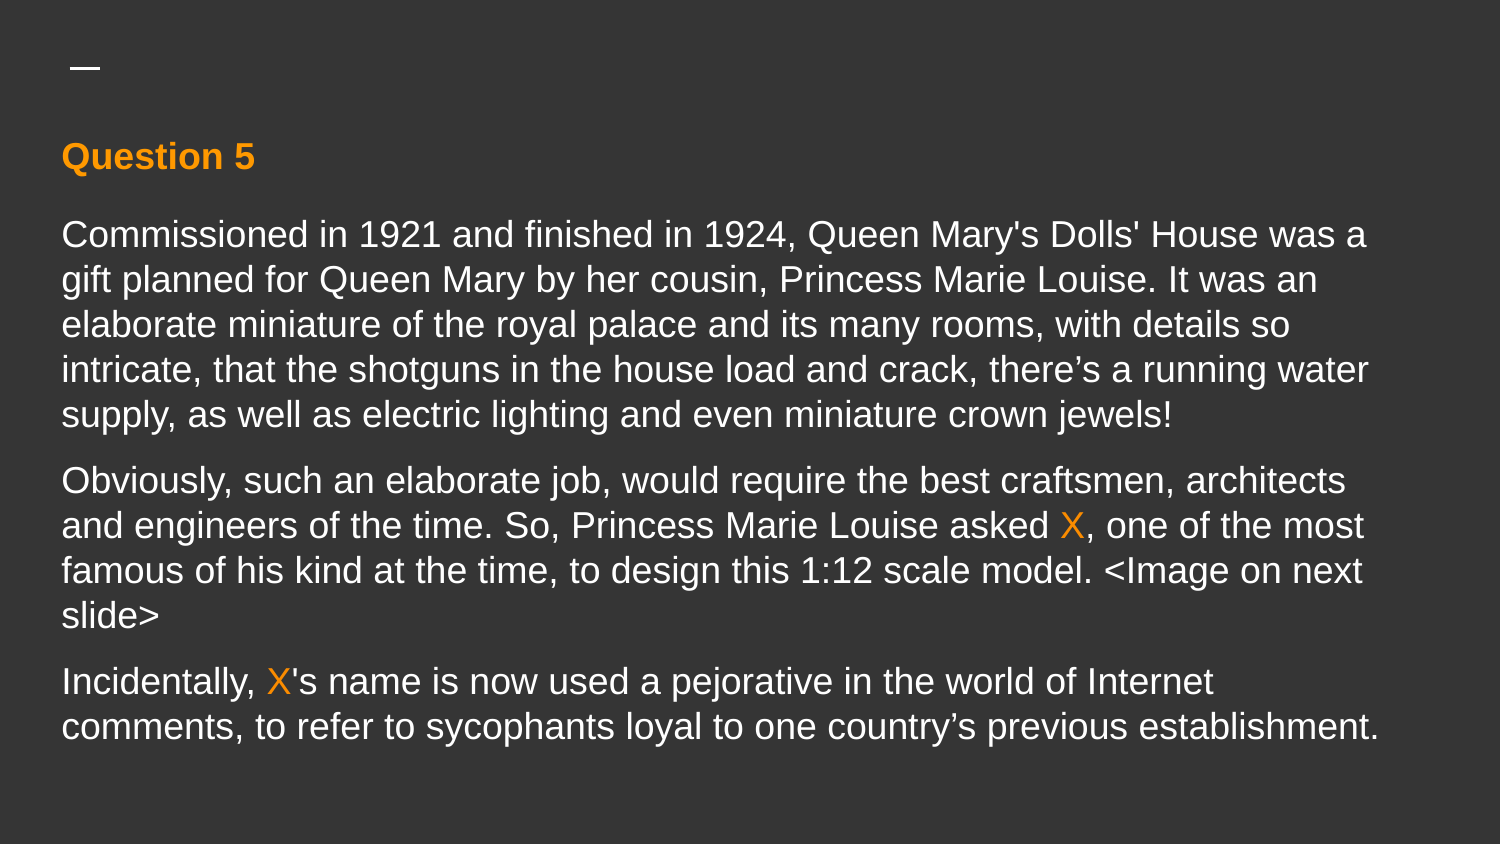

# Question 5
Commissioned in 1921 and finished in 1924, Queen Mary's Dolls' House was a gift planned for Queen Mary by her cousin, Princess Marie Louise. It was an elaborate miniature of the royal palace and its many rooms, with details so intricate, that the shotguns in the house load and crack, there’s a running water supply, as well as electric lighting and even miniature crown jewels!
Obviously, such an elaborate job, would require the best craftsmen, architects and engineers of the time. So, Princess Marie Louise asked X, one of the most famous of his kind at the time, to design this 1:12 scale model. <Image on next slide>
Incidentally, X's name is now used a pejorative in the world of Internet comments, to refer to sycophants loyal to one country’s previous establishment.